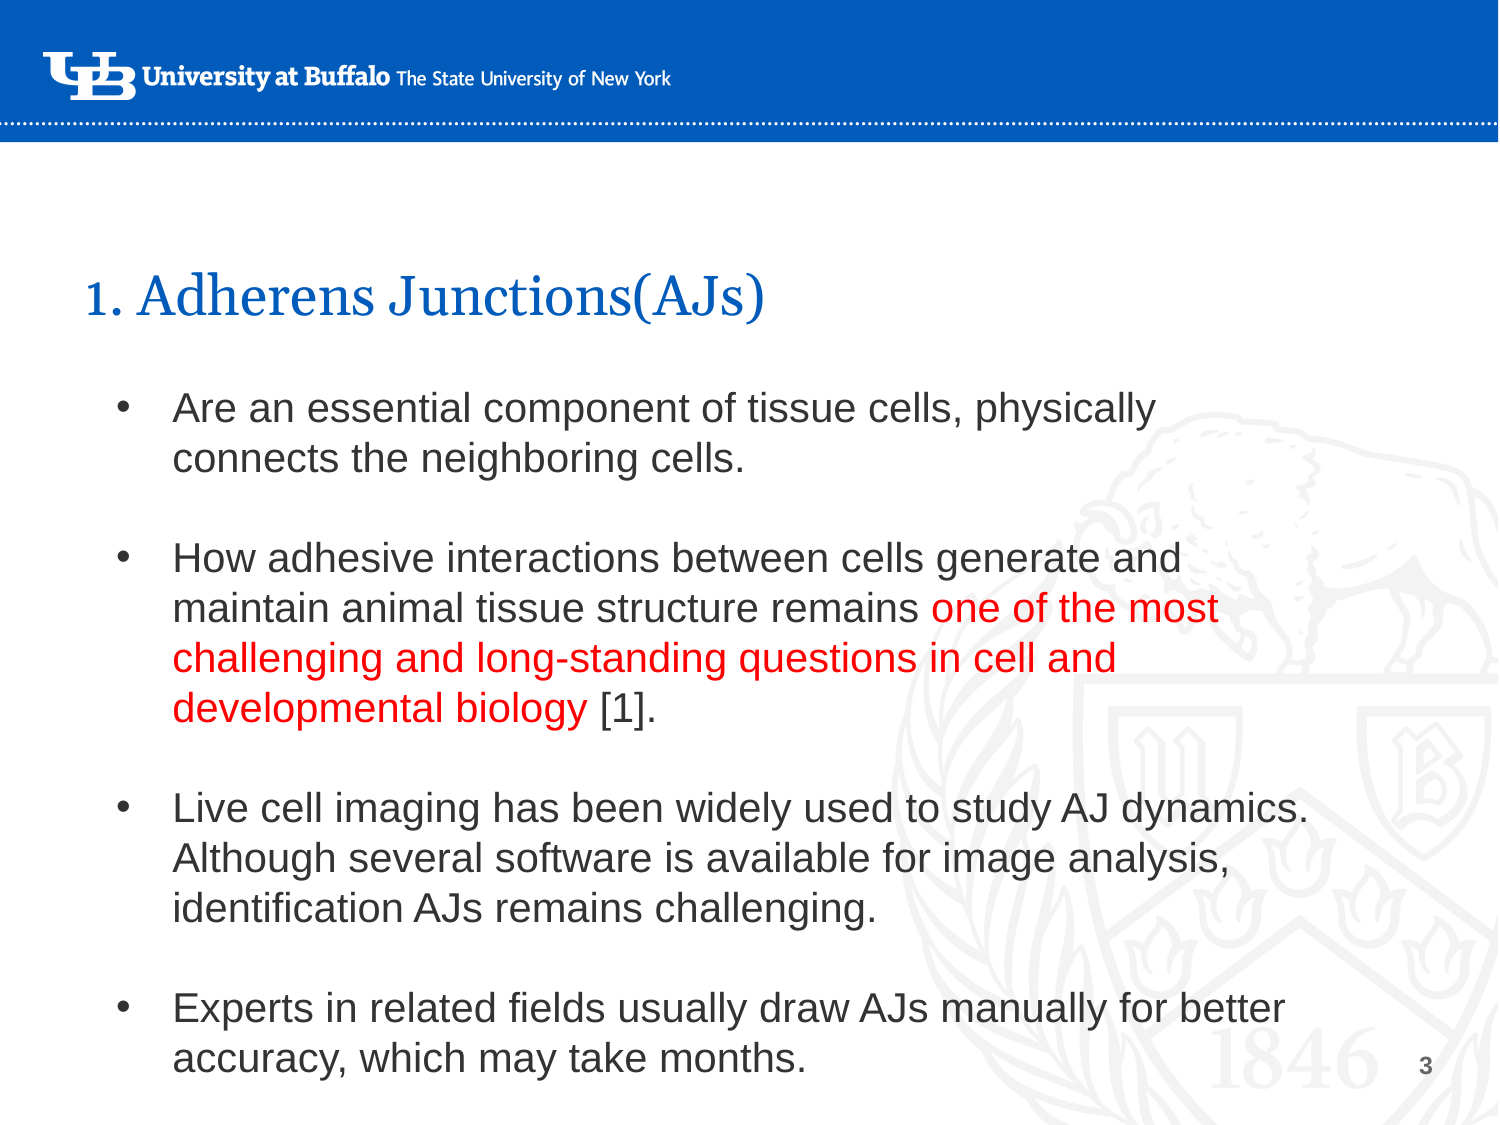

# 1. Adherens Junctions(AJs)
Are an essential component of tissue cells, physically connects the neighboring cells.

How adhesive interactions between cells generate and maintain animal tissue structure remains one of the most challenging and long-standing questions in cell and developmental biology [1].

Live cell imaging has been widely used to study AJ dynamics. Although several software is available for image analysis, identification AJs remains challenging.

Experts in related fields usually draw AJs manually for better accuracy, which may take months.